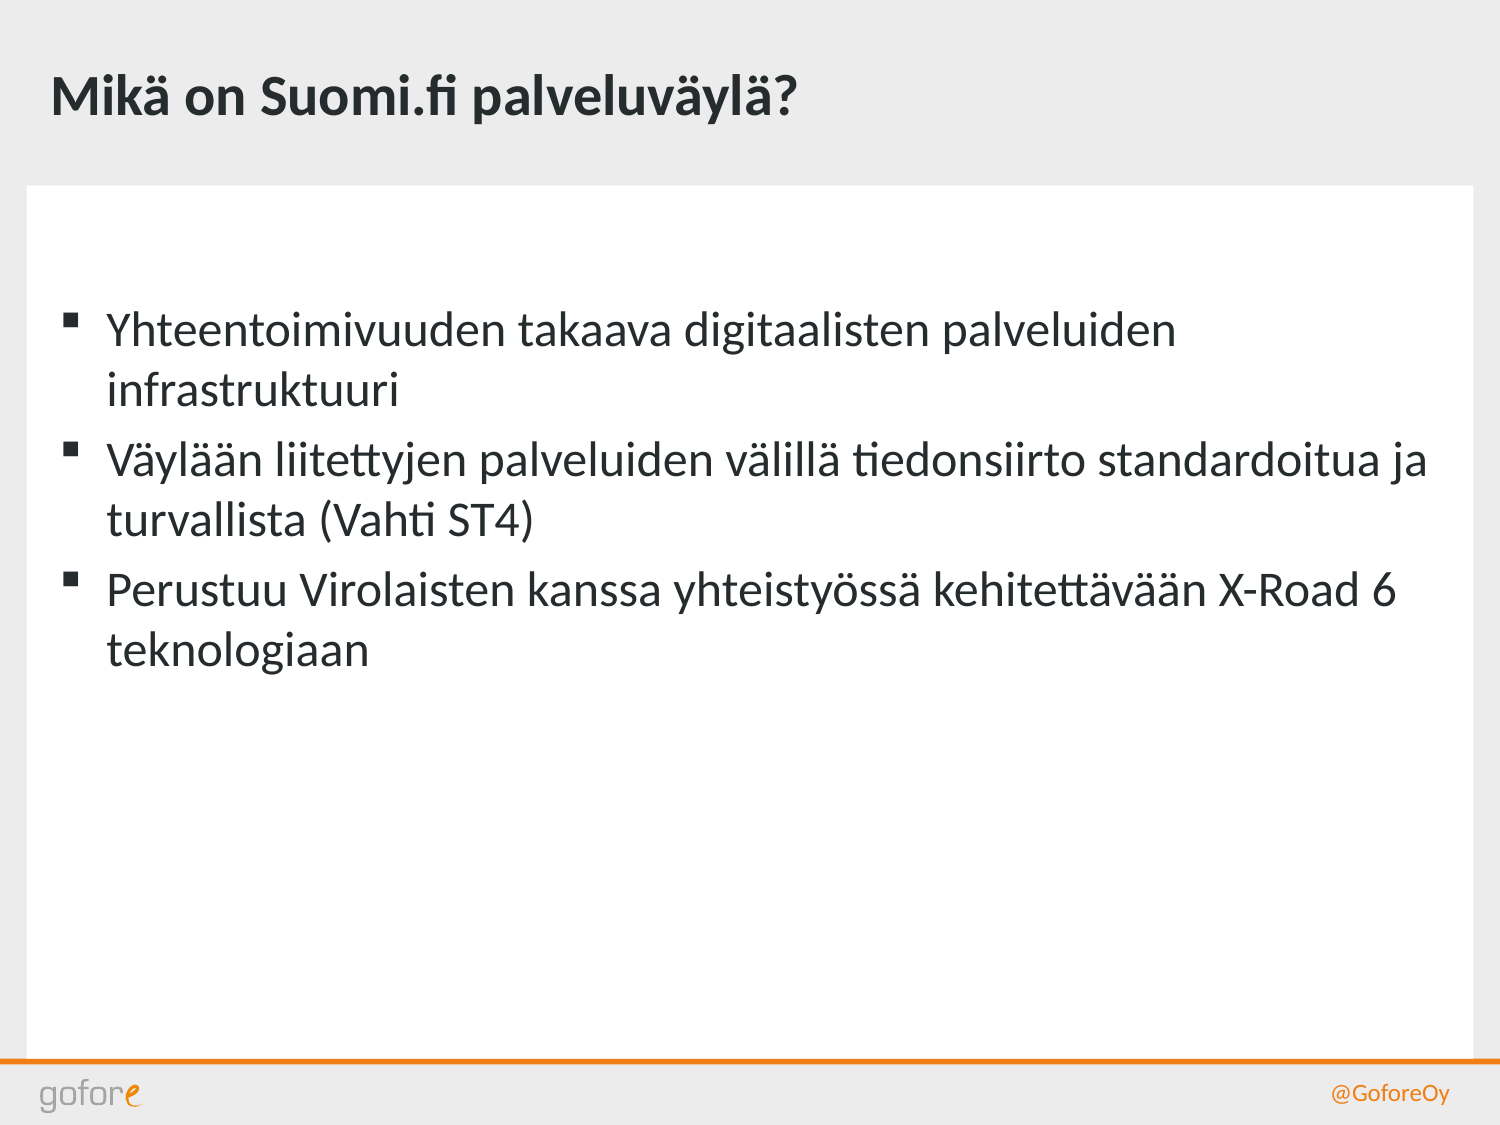

# Mikä on Suomi.fi palveluväylä?

Yhteentoimivuuden takaava digitaalisten palveluiden infrastruktuuri
Väylään liitettyjen palveluiden välillä tiedonsiirto standardoitua ja turvallista (Vahti ST4)
Perustuu Virolaisten kanssa yhteistyössä kehitettävään X-Road 6 teknologiaan

@GoforeOy